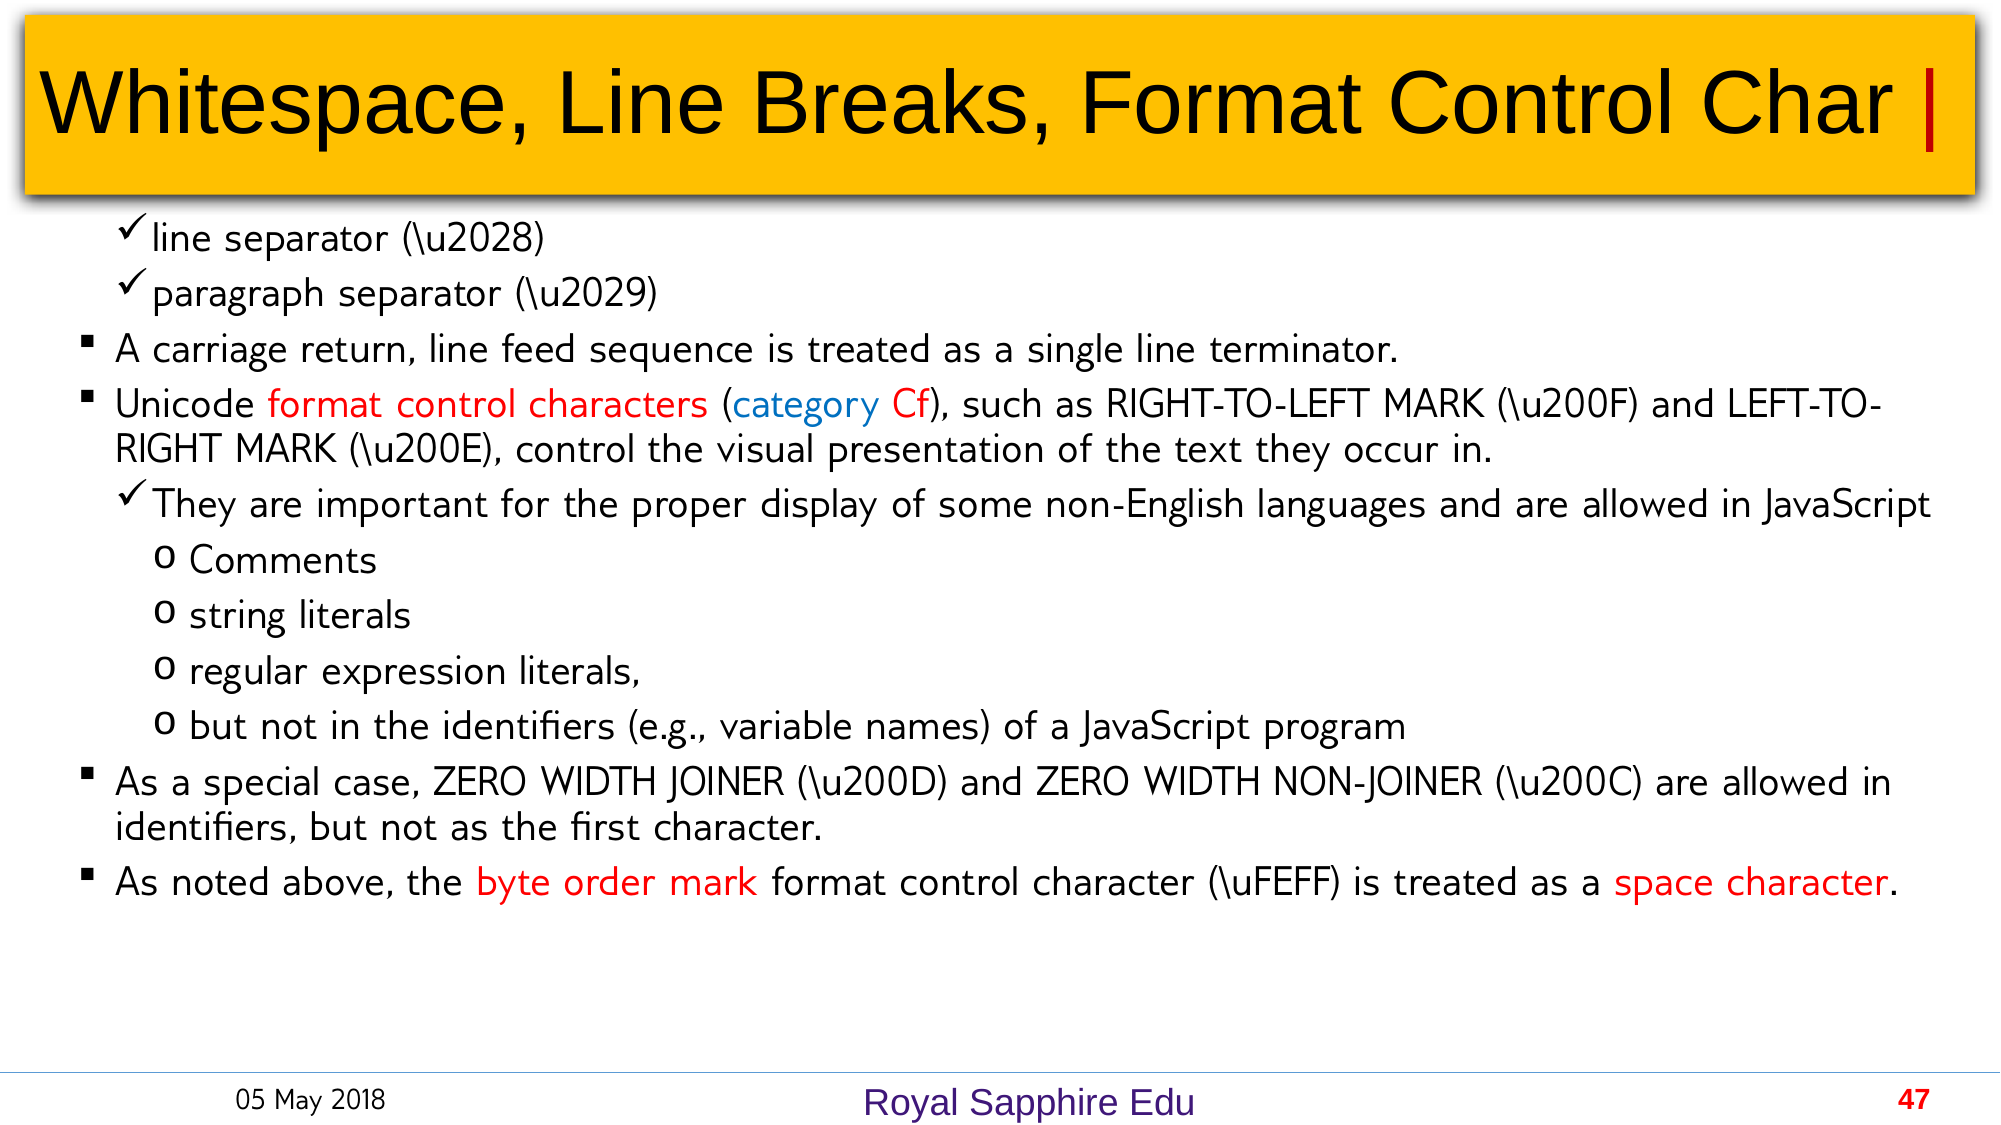

# Whitespace, Line Breaks, Format Control Char |
line separator (\u2028)
paragraph separator (\u2029)
A carriage return, line feed sequence is treated as a single line terminator.
Unicode format control characters (category Cf), such as RIGHT-TO-LEFT MARK (\u200F) and LEFT-TO-RIGHT MARK (\u200E), control the visual presentation of the text they occur in.
They are important for the proper display of some non-English languages and are allowed in JavaScript
Comments
string literals
regular expression literals,
but not in the identifiers (e.g., variable names) of a JavaScript program
As a special case, ZERO WIDTH JOINER (\u200D) and ZERO WIDTH NON-JOINER (\u200C) are allowed in identifiers, but not as the first character.
As noted above, the byte order mark format control character (\uFEFF) is treated as a space character.
05 May 2018
47